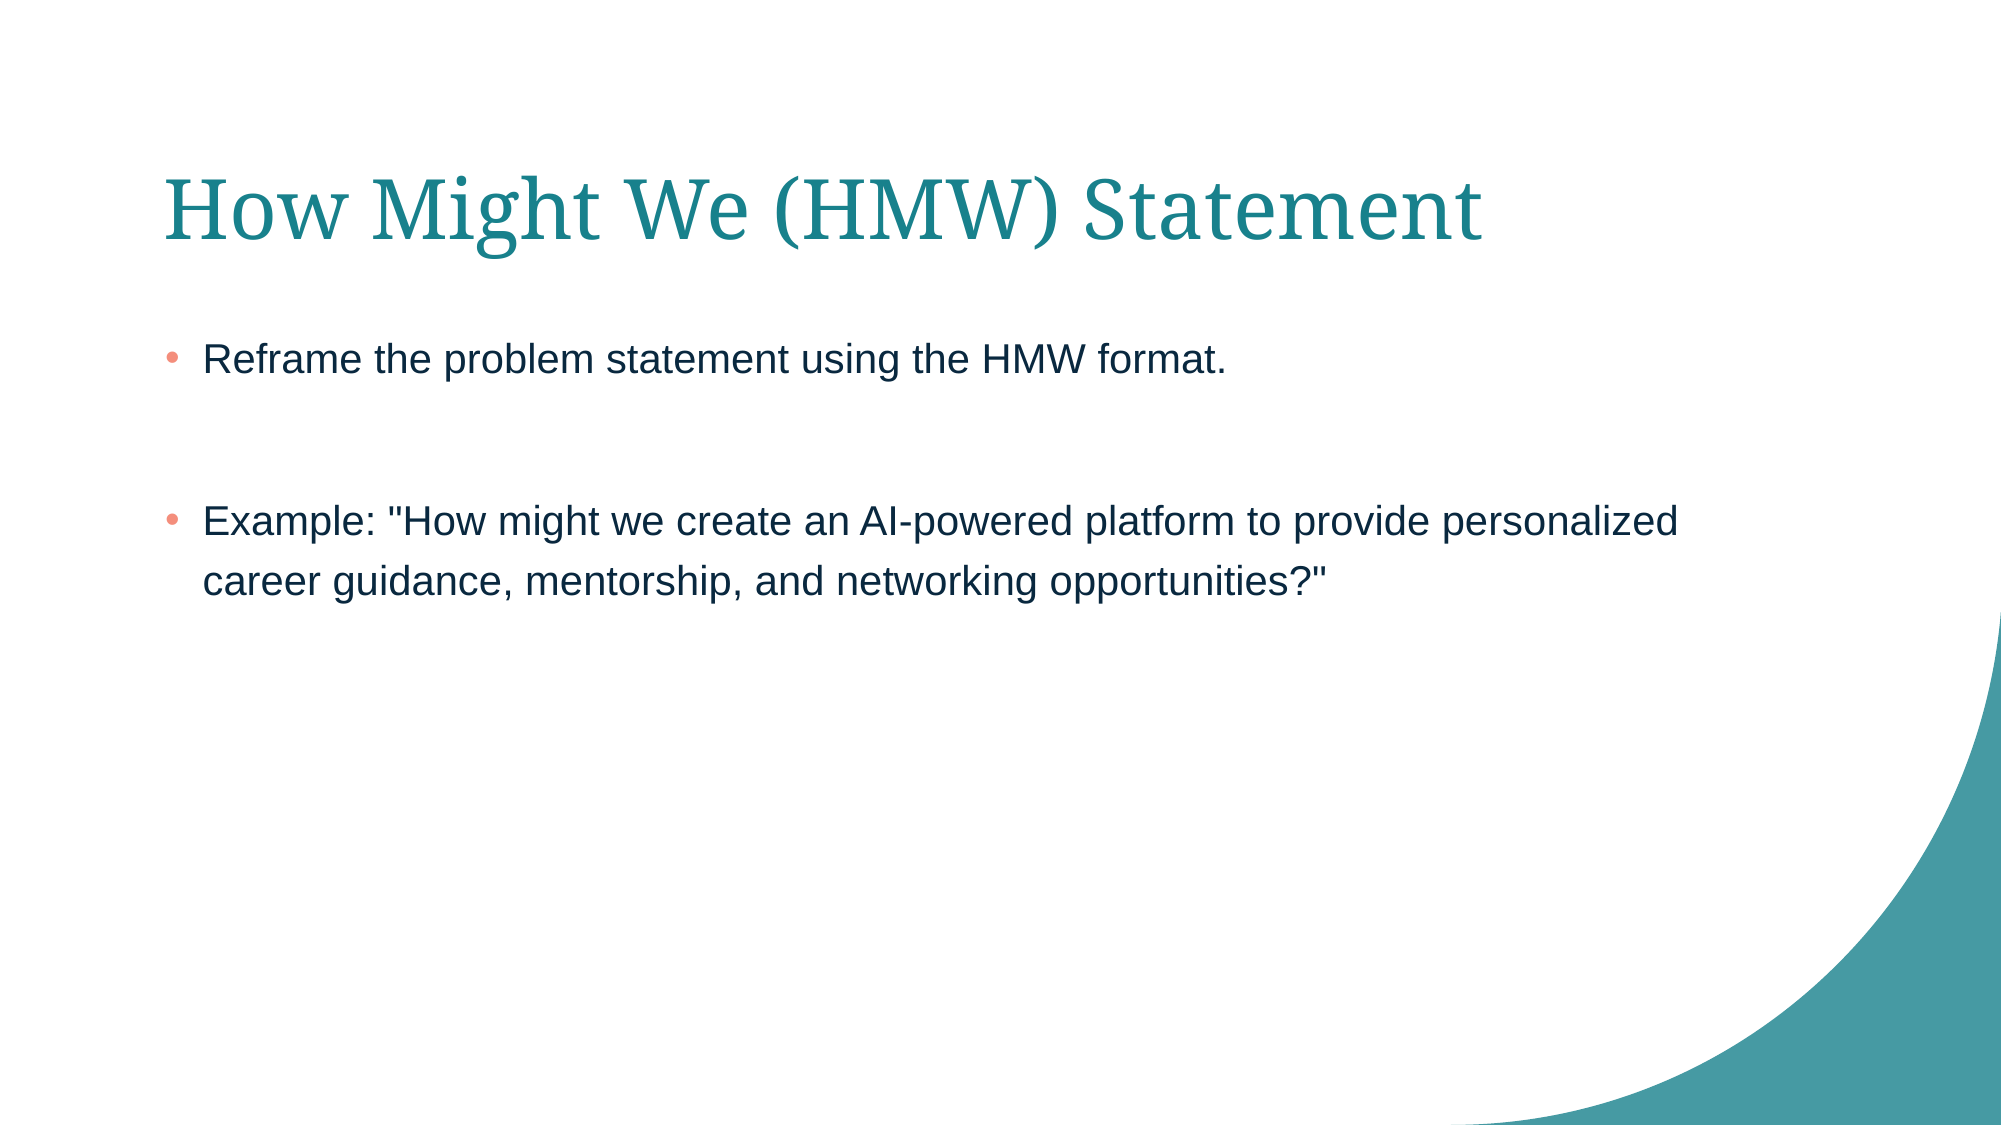

# How Might We (HMW) Statement
Reframe the problem statement using the HMW format.

Example: "How might we create an AI-powered platform to provide personalized career guidance, mentorship, and networking opportunities?"